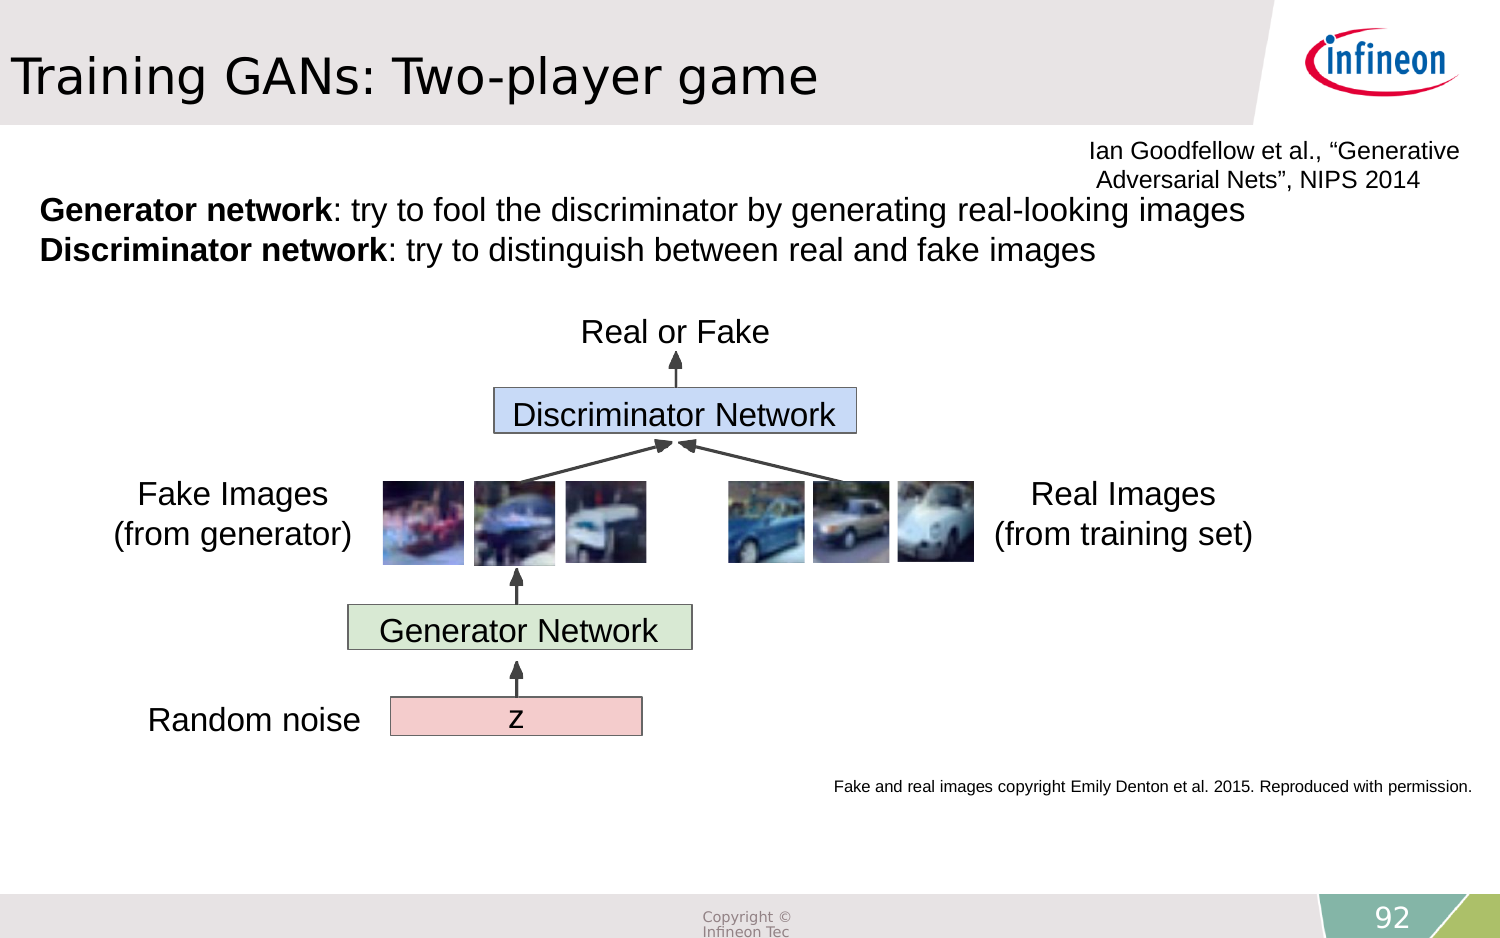

Training GANs: Two-player game
Ian Goodfellow et al., “Generative  Adversarial Nets”, NIPS 2014
Generator network: try to fool the discriminator by generating real-looking images
Discriminator network: try to distinguish between real and fake images

Real or Fake

Discriminator Network

Real Images  (from training set)
Fake Images  (from generator)

Generator Network

Random noise
z
Fake and real images copyright Emily Denton et al. 2015. Reproduced with permission.
Lecture 13 -
Copyright © Infineon Technologies AG 2018. All rights reserved.
92